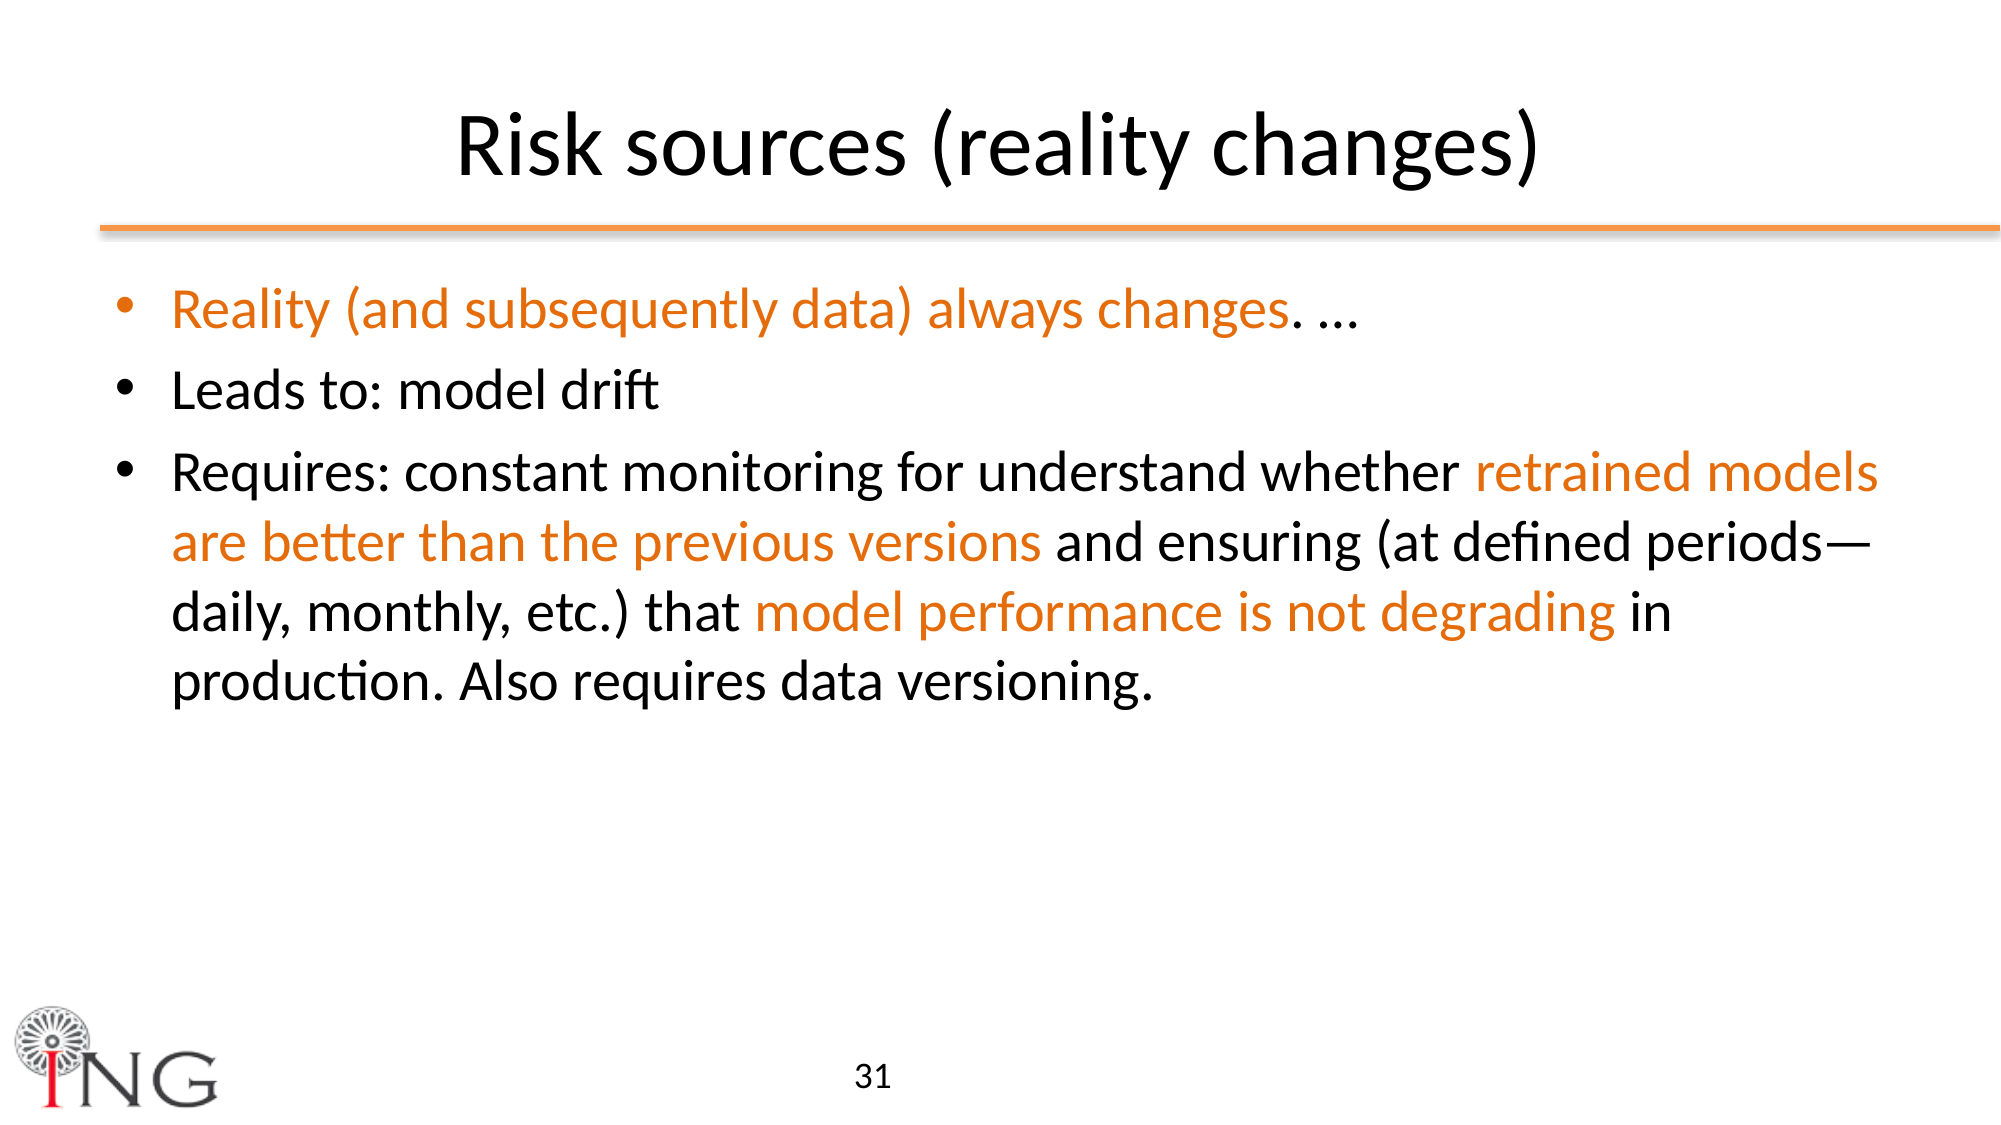

# Risk sources (reality changes)
Reality (and subsequently data) always changes. …
Leads to: model drift
Requires: constant monitoring for understand whether retrained models are better than the previous versions and ensuring (at defined periods—daily, monthly, etc.) that model performance is not degrading in production. Also requires data versioning.

31